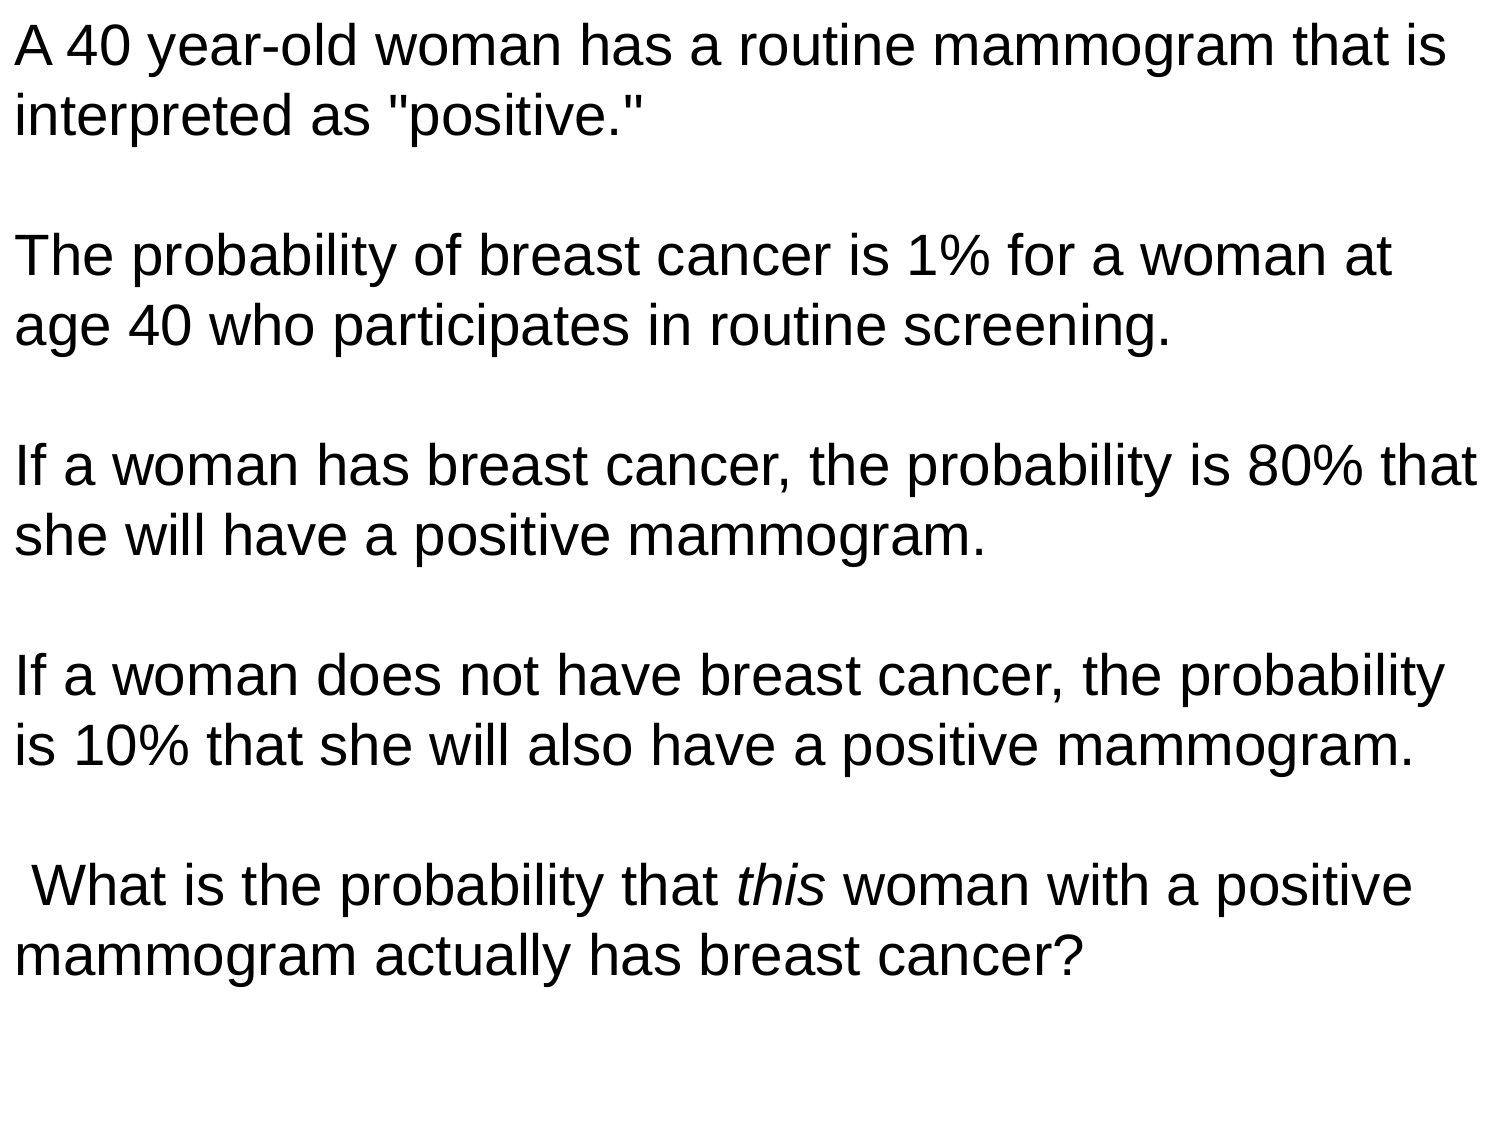

A 40 year-old woman has a routine mammogram that is interpreted as "positive."

The probability of breast cancer is 1% for a woman at age 40 who participates in routine screening.

If a woman has breast cancer, the probability is 80% that she will have a positive mammogram.

If a woman does not have breast cancer, the probability is 10% that she will also have a positive mammogram.

 What is the probability that this woman with a positive mammogram actually has breast cancer?